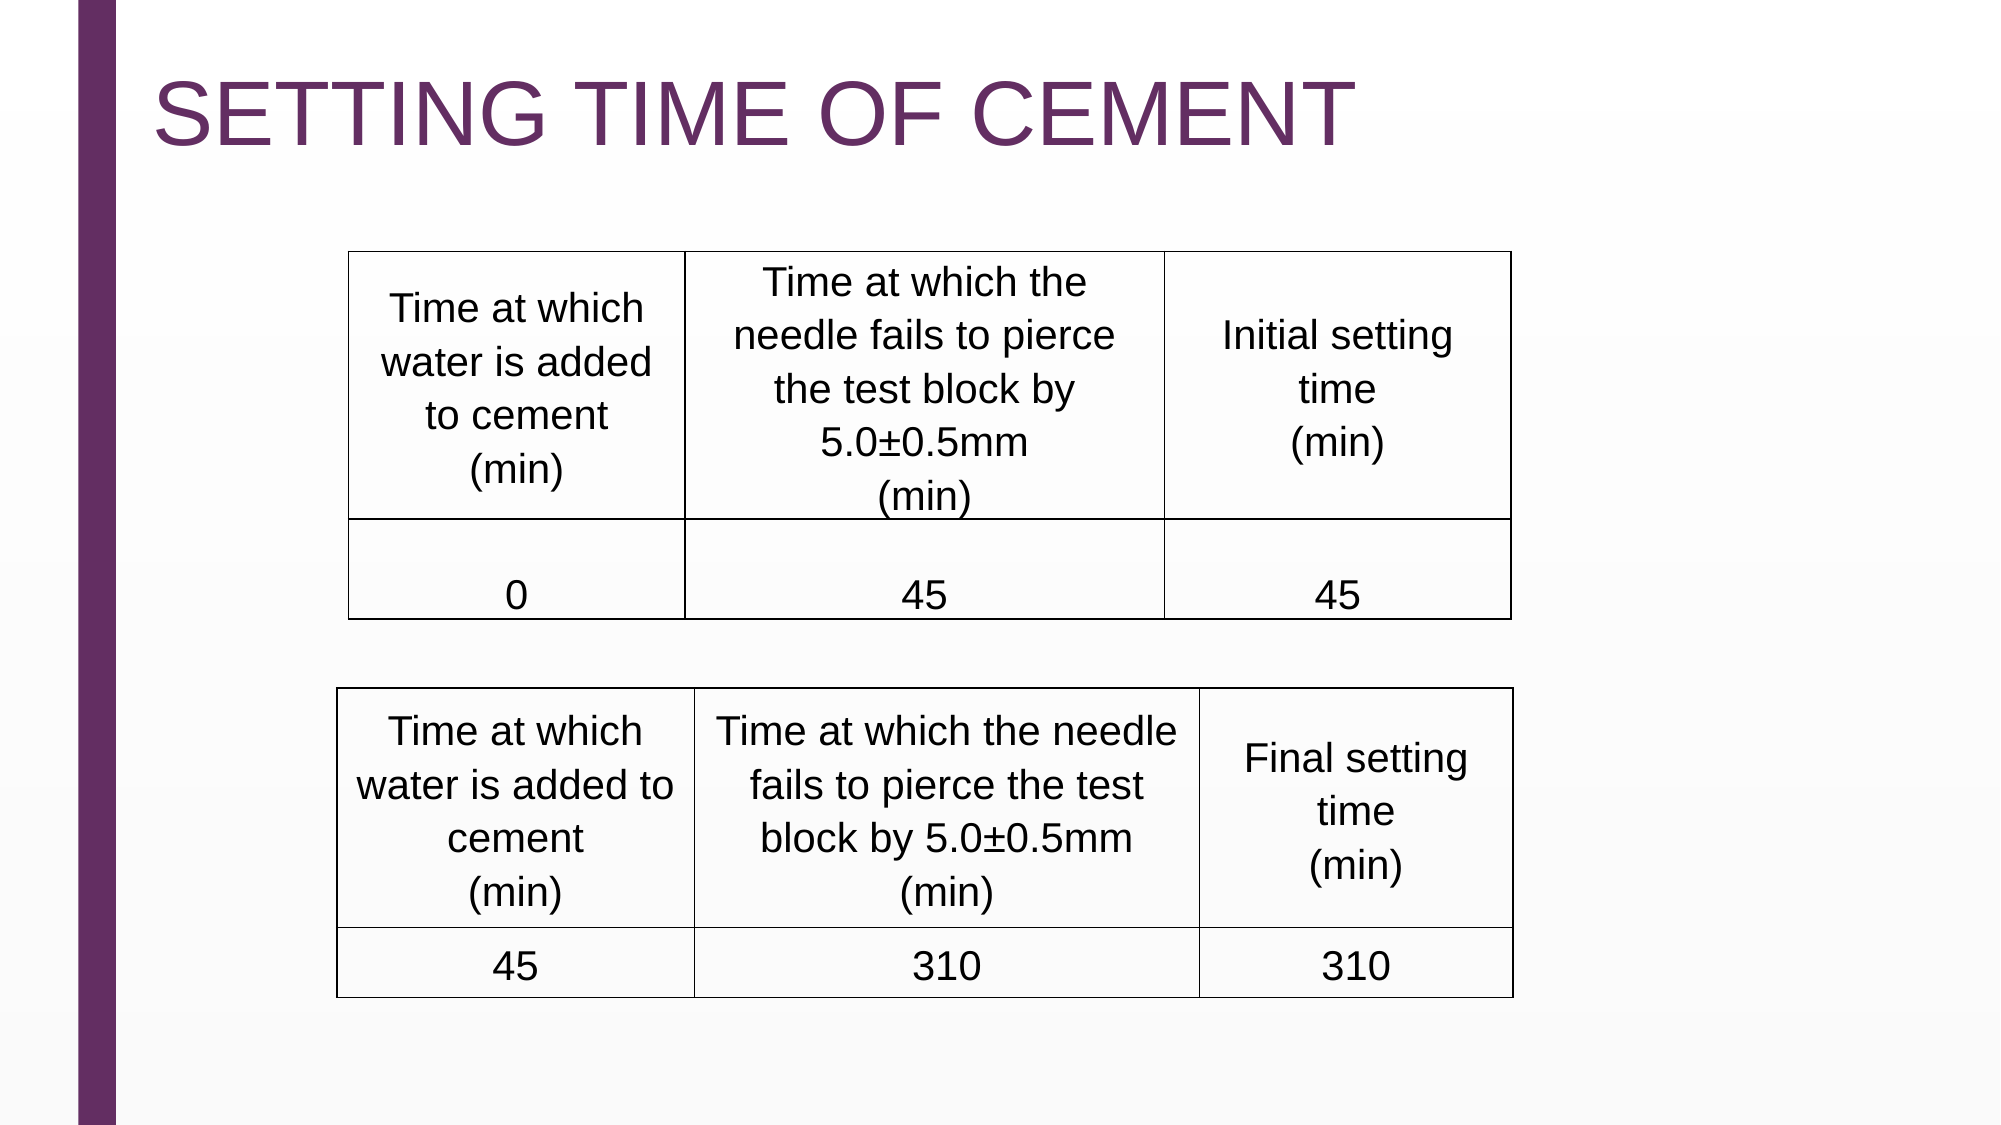

# SETTING TIME OF CEMENT
| Time at which water is added to cement (min) | Time at which the needle fails to pierce the test block by 5.0±0.5mm (min) | Initial setting time (min) |
| --- | --- | --- |
| 0 | 45 | 45 |
| Time at which water is added to cement (min) | Time at which the needle fails to pierce the test block by 5.0±0.5mm (min) | Final setting time (min) |
| --- | --- | --- |
| 45 | 310 | 310 |